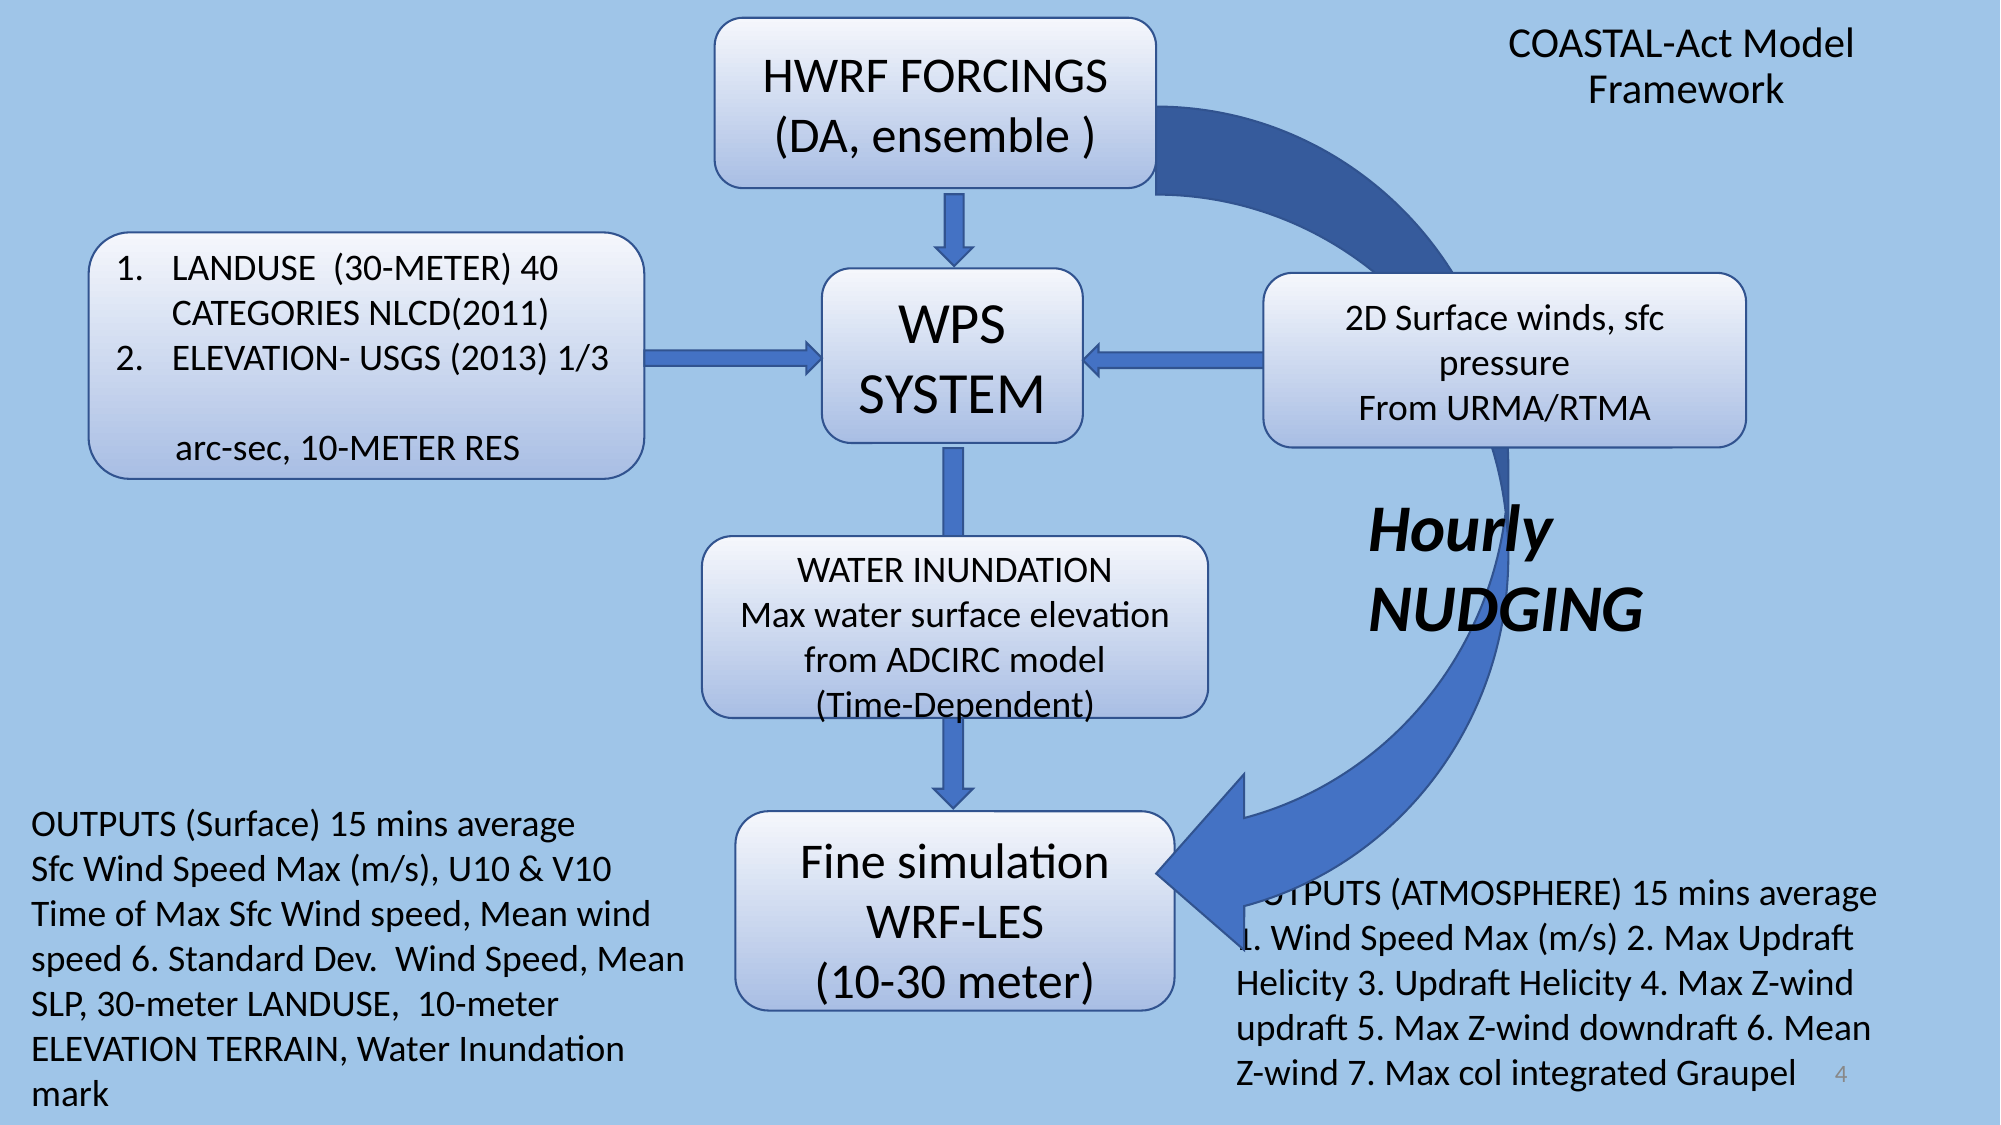

# COASTAL-Act Model  Framework
HWRF FORCINGS
(DA, ensemble )

LANDUSE  (30-METER) 40 CATEGORIES NLCD(2011)
ELEVATION- USGS (2013) 1/3
       arc-sec, 10-METER RES
WPS
SYSTEM
2D Surface winds, sfc pressure
From URMA/RTMA

Hourly
NUDGING

WATER INUNDATION
Max water surface elevation from ADCIRC model
(Time-Dependent)

OUTPUTS (Surface) 15 mins average
Sfc Wind Speed Max (m/s), U10 & V10   Time of Max Sfc Wind speed, Mean wind speed 6. Standard Dev.  Wind Speed, Mean SLP, 30-meter LANDUSE,  10-meter ELEVATION TERRAIN, Water Inundation mark

Fine simulation WRF-LES
(10-30 meter)

OUTPUTS (ATMOSPHERE) 15 mins average
1. Wind Speed Max (m/s) 2. Max Updraft Helicity 3. Updraft Helicity 4. Max Z-wind updraft 5. Max Z-wind downdraft 6. Mean Z-wind 7. Max col integrated Graupel
4